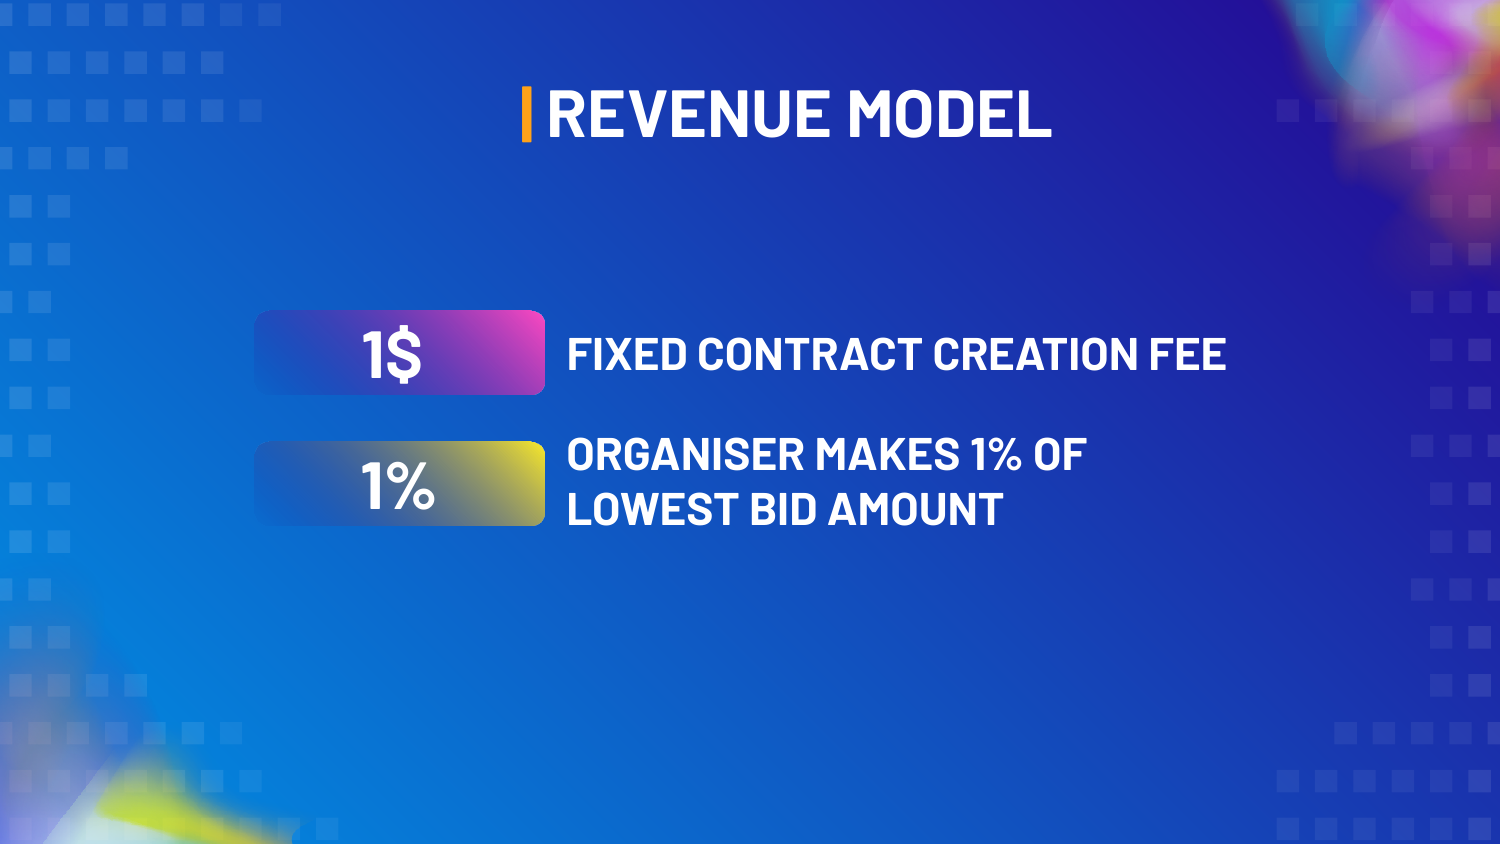

# | REVENUE MODEL
1$
FIXED CONTRACT CREATION FEE
1%
ORGANISER MAKES 1% OF LOWEST BID AMOUNT